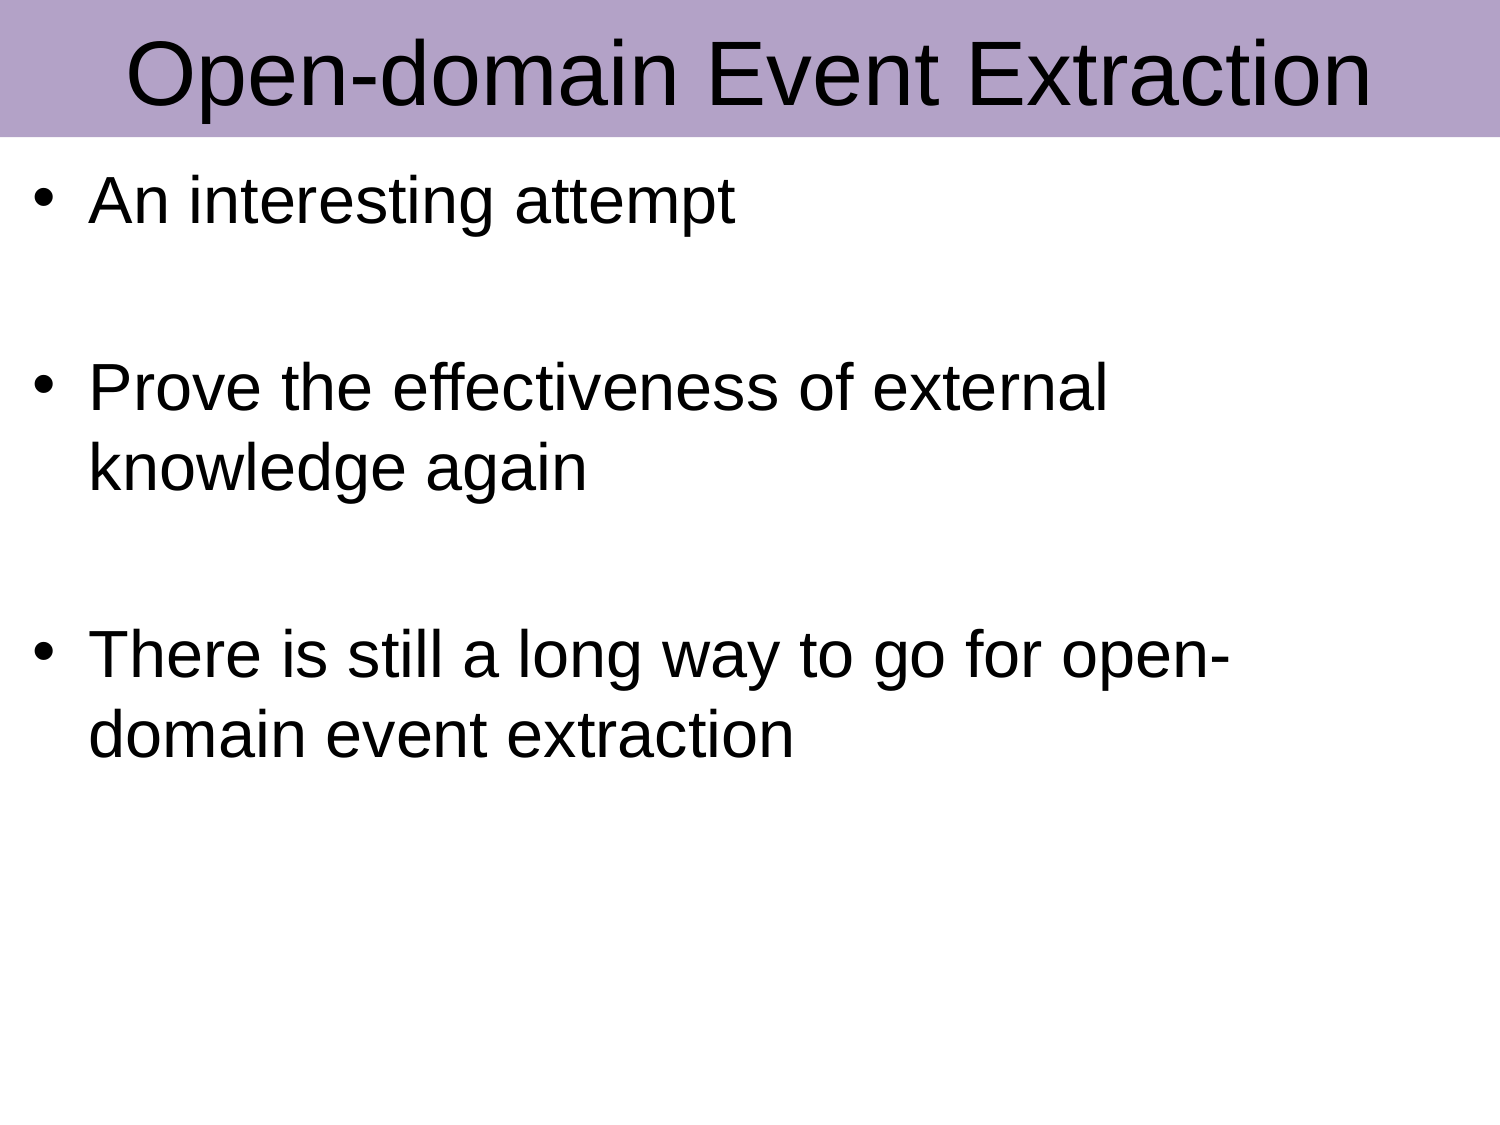

# Open-domain Event Extraction
An interesting attempt

Prove the effectiveness of external knowledge again

There is still a long way to go for open-domain event extraction